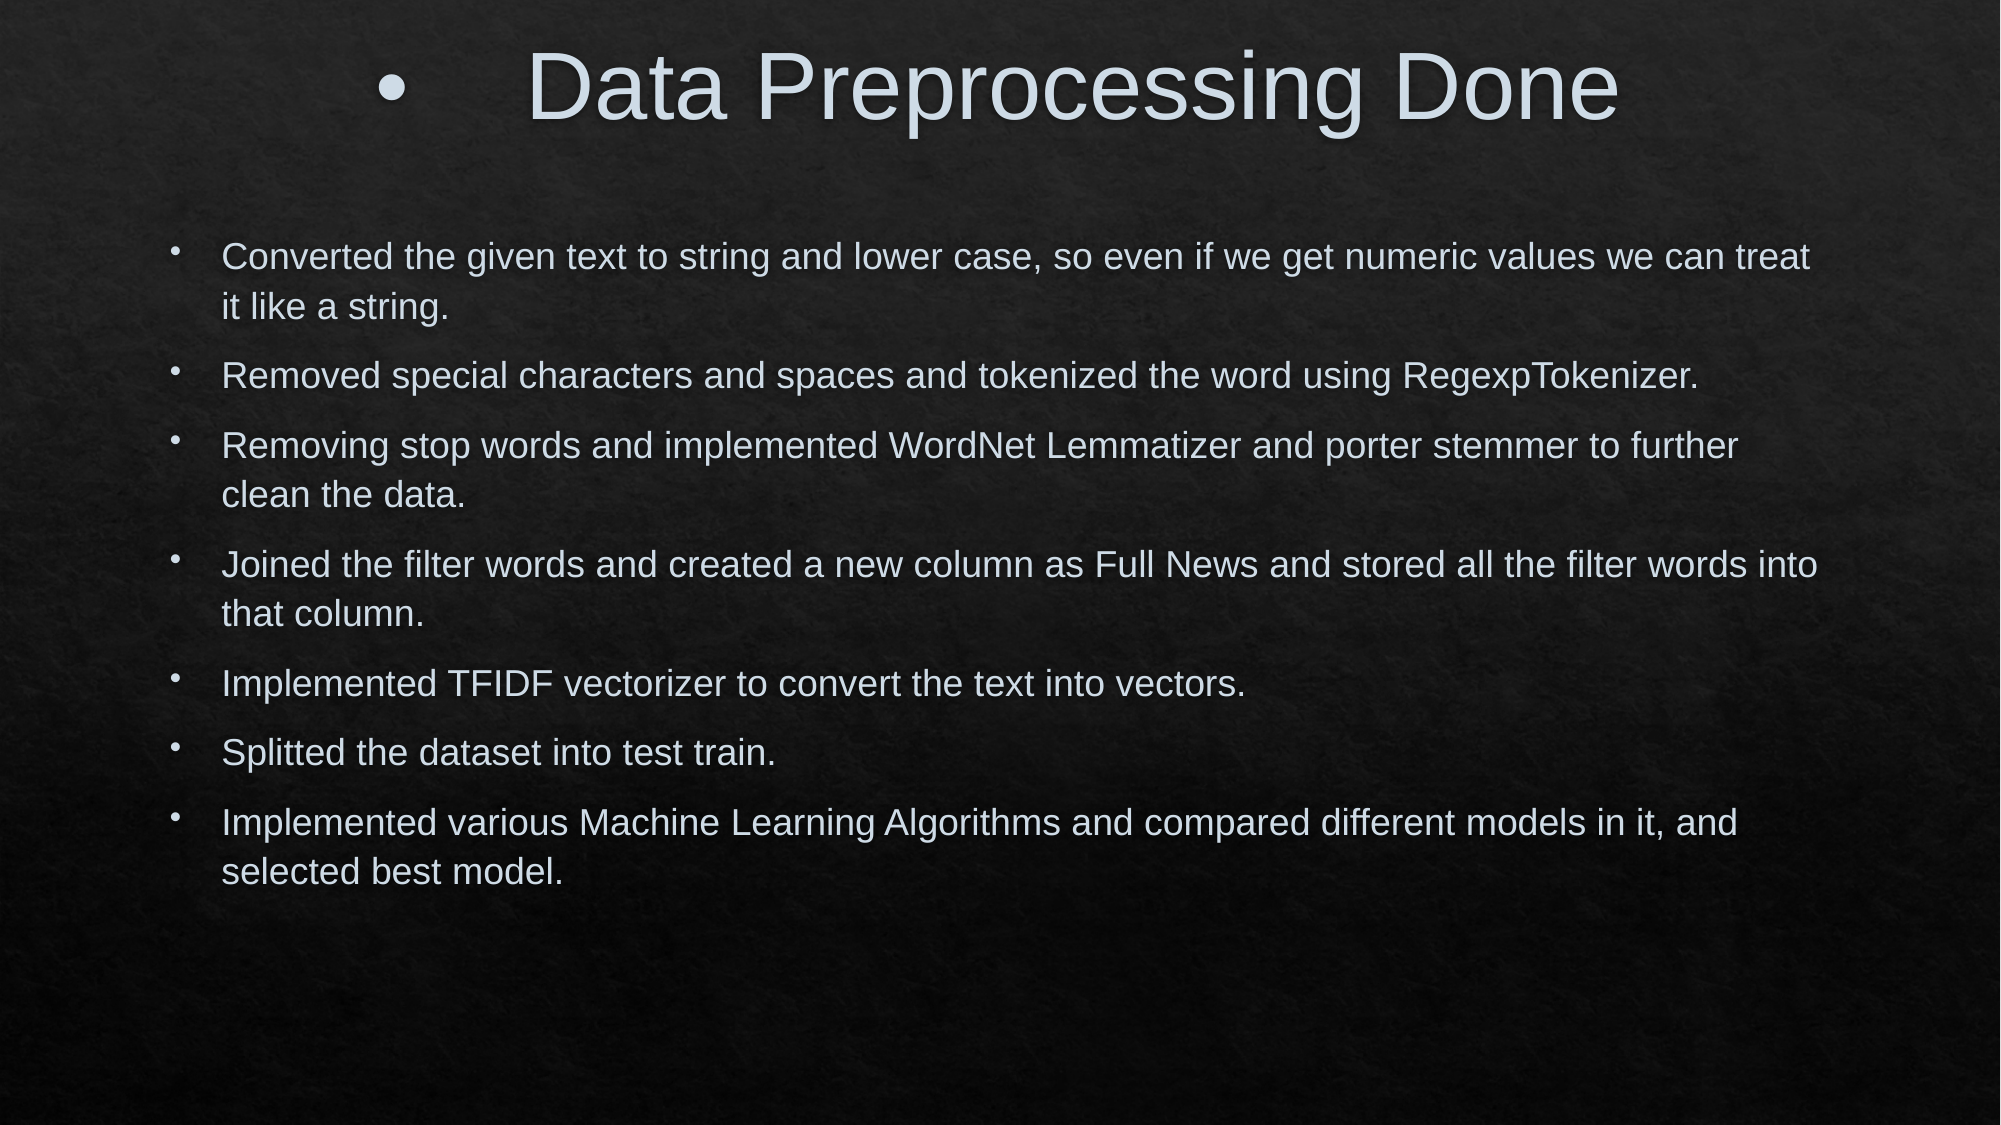

# •	Data Preprocessing Done
Converted the given text to string and lower case, so even if we get numeric values we can treat it like a string.
Removed special characters and spaces and tokenized the word using RegexpTokenizer.
Removing stop words and implemented WordNet Lemmatizer and porter stemmer to further clean the data.
Joined the filter words and created a new column as Full News and stored all the filter words into that column.
Implemented TFIDF vectorizer to convert the text into vectors.
Splitted the dataset into test train.
Implemented various Machine Learning Algorithms and compared different models in it, and selected best model.